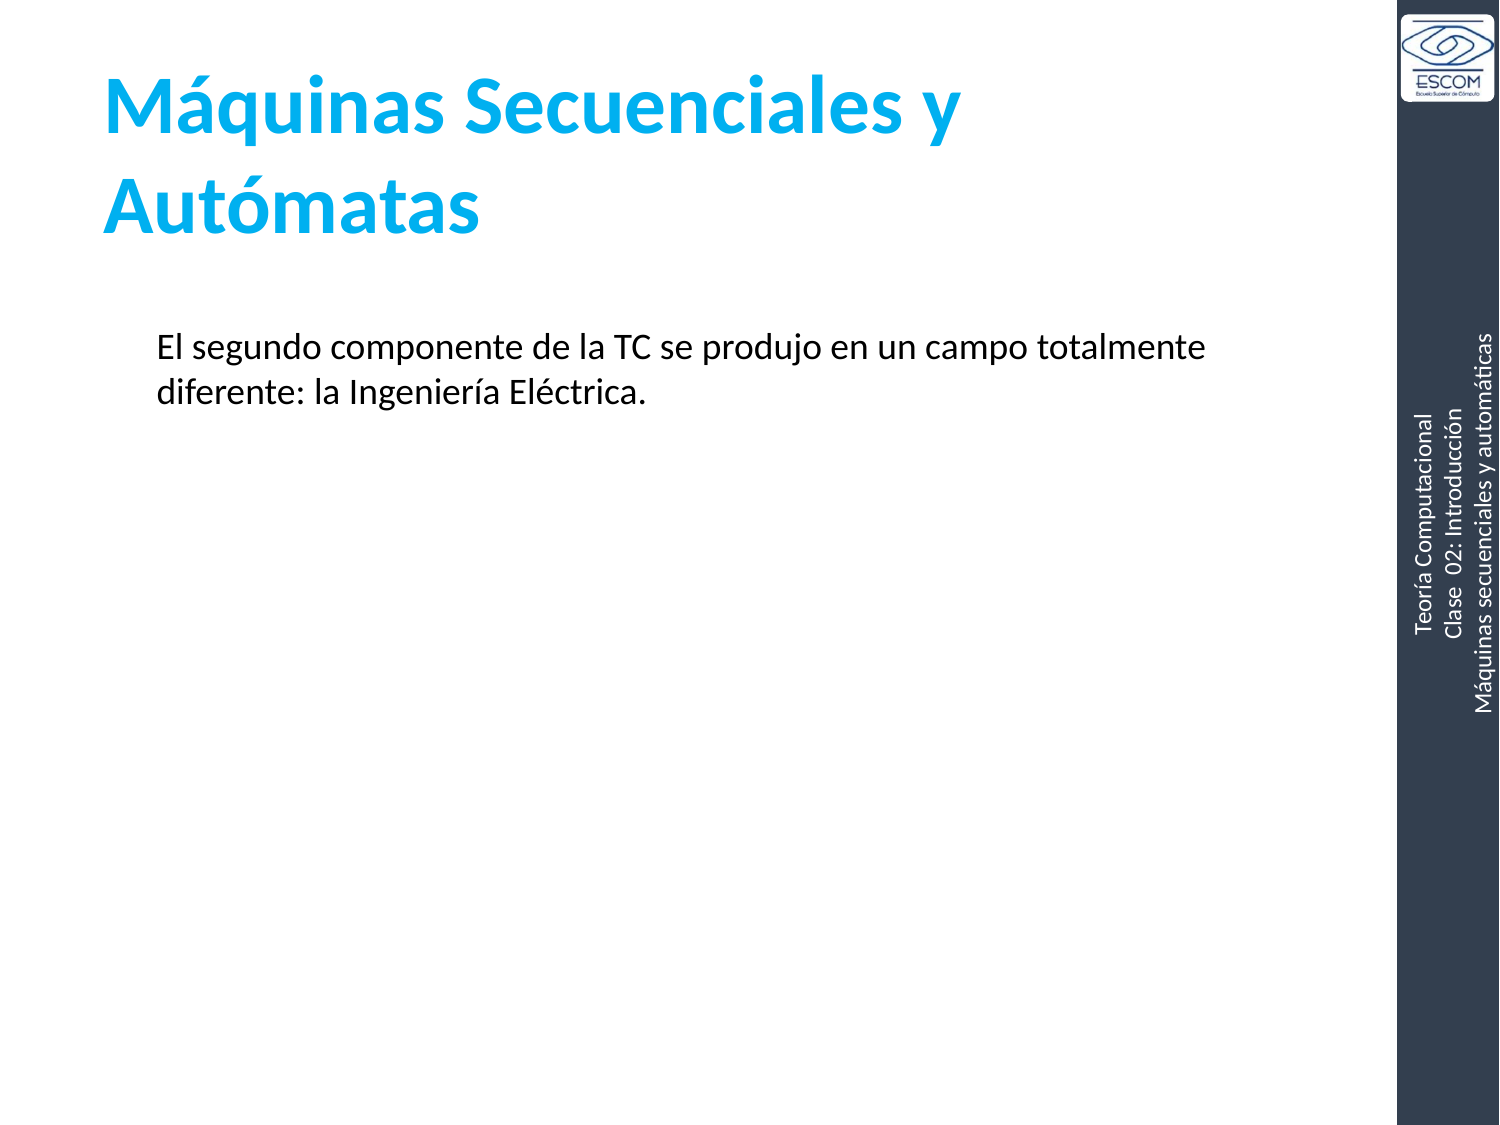

Máquinas Secuenciales y Autómatas
El segundo componente de la TC se produjo en un campo totalmente
diferente: la Ingeniería Eléctrica.
Teoría Computacional
Clase  02: Introducción
Máquinas secuenciales y automáticas